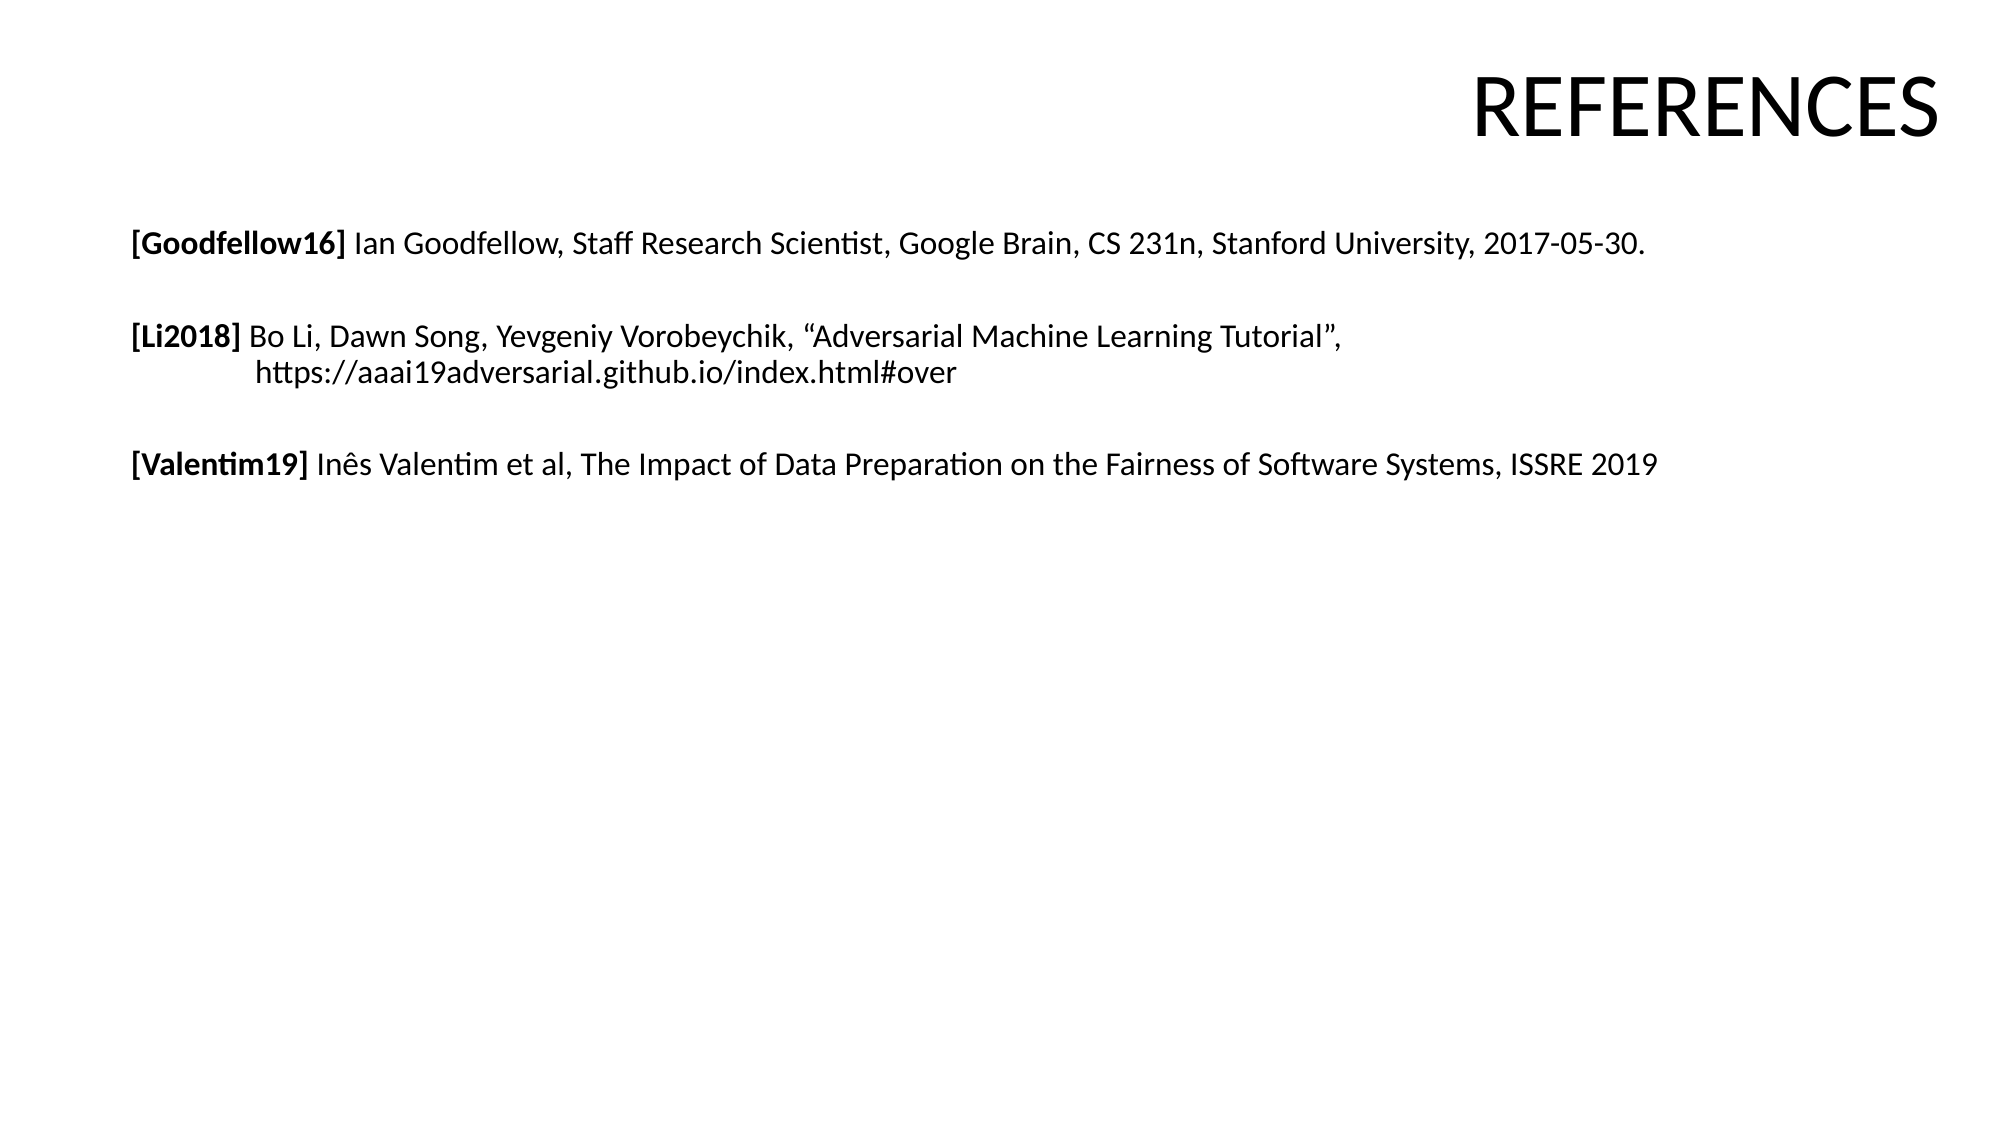

# References
[Goodfellow16] Ian Goodfellow, Staff Research Scientist, Google Brain, CS 231n, Stanford University, 2017-05-30.

[Li2018] Bo Li, Dawn Song, Yevgeniy Vorobeychik, “Adversarial Machine Learning Tutorial”, https://aaai19adversarial.github.io/index.html#over

[Valentim19] Inês Valentim et al, The Impact of Data Preparation on the Fairness of Software Systems, ISSRE 2019